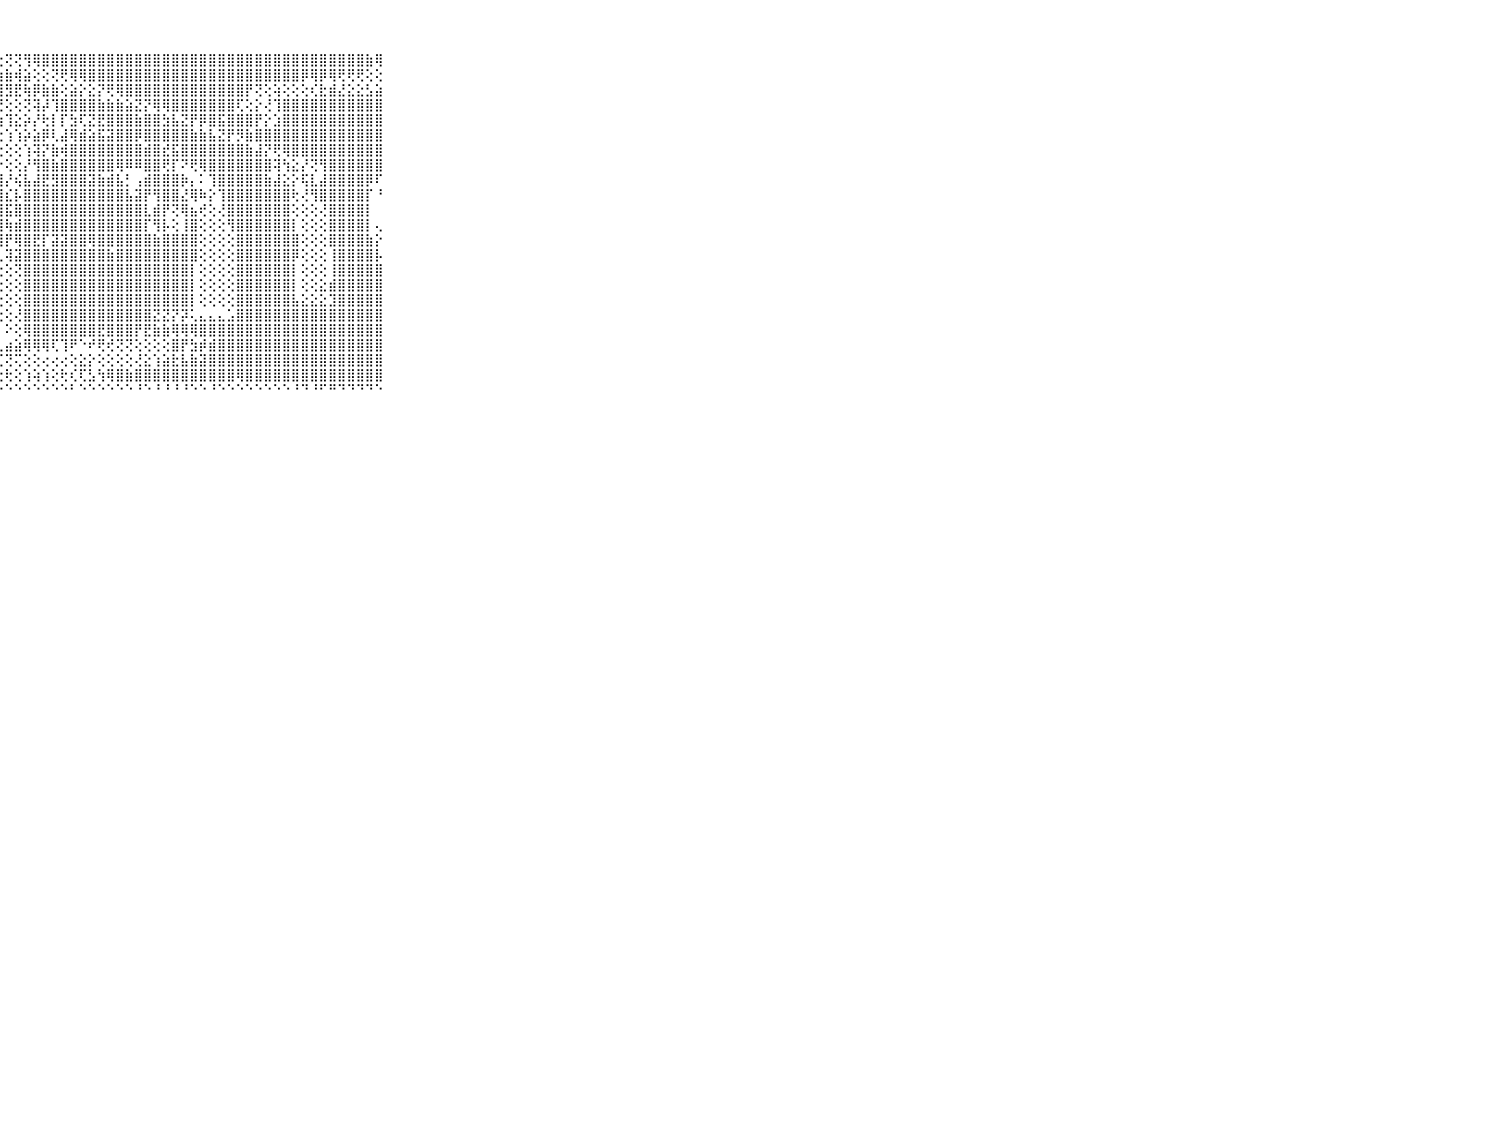

⠀⠀⠀⠀⠀⠀⠀⠀⠀⠀⠀⢜⡕⢕⡕⢸⢳⢺⢿⡗⣿⣿⣟⢧⣿⣕⡕⢕⢝⢝⢻⢿⣿⣿⣿⣿⣿⣿⣿⣿⣿⣿⣿⣿⣿⣿⣿⣿⣿⣿⣿⣿⣿⣿⣿⣿⣿⣿⣿⣿⣿⣿⣿⣿⣿⣿⣿⣷⢿⠀⠀⠀⠀⠀⠀⠀⠀⠀⠀⠀⠀
⠀⠀⠀⠀⠀⠀⠀⠀⠀⠀⠀⢅⢱⢕⢕⢗⢇⡞⢕⢕⢏⢽⣫⡝⢗⢿⢽⣷⣷⢾⣵⢕⢕⢝⢟⢿⢿⣿⣿⣿⣿⣿⣿⣿⣿⣿⣿⣿⣿⣿⣿⣿⣿⣿⣿⣿⣿⣿⣿⣿⡿⢿⡿⢿⢟⢟⢟⢕⢕⠀⠀⠀⠀⠀⠀⠀⠀⠀⠀⠀⠀
⠀⠀⠀⠀⠀⠀⠀⠀⠀⠀⠀⢕⢕⢕⢇⢇⢇⣕⣕⣕⡝⡸⡣⣇⡜⡕⢝⢻⣻⣟⢷⡿⣷⣷⢕⣵⡕⣕⡝⢟⢿⣿⣿⣿⣿⣿⣿⣿⣿⣿⣿⣿⣿⣿⡟⢝⢕⢵⢕⢕⢕⢎⣗⣾⣜⣕⣕⣣⣵⠀⠀⠀⠀⠀⠀⠀⠀⠀⠀⠀⠀
⠀⠀⠀⠀⠀⠀⠀⠀⠀⠀⠀⢇⢱⢞⢝⠕⢕⢕⢑⢕⢕⢝⢕⢜⢱⢞⢟⢜⢕⢕⢝⢽⡼⢹⣿⣿⣿⣿⣷⣷⣷⣵⣝⡝⢿⢿⣿⣿⣿⣿⣿⣿⣿⢏⢕⡕⢜⢹⣿⣿⣿⣿⣿⣿⣿⣿⣿⣿⣿⠀⠀⠀⠀⠀⠀⠀⠀⠀⠀⠀⠀
⠀⠀⠀⠀⠀⠀⠀⠀⠀⠀⠀⠕⠕⠕⠕⢕⢁⢕⢕⣕⡕⢕⢕⢕⢕⢕⢕⢱⢹⣕⡵⡜⢗⡇⡏⣳⢏⣝⣟⣿⣿⣿⣷⣿⣿⣳⣧⣝⡟⡿⣿⣯⣿⣿⣿⡟⡕⣱⣿⣿⣿⣿⣿⣿⣿⣿⣿⣿⣿⠀⠀⠀⠀⠀⠀⠀⠀⠀⠀⠀⠀
⠀⠀⠀⠀⠀⠀⠀⠀⠀⠀⠀⢀⠀⠀⠀⠀⠀⠁⠁⠑⠙⠟⢷⣵⡕⢕⢕⢕⢱⢱⡵⣵⡿⢇⣼⢿⣾⣵⣯⣽⣿⣿⡿⣿⣿⣿⣿⣿⣷⣷⣧⣝⡟⡻⣷⣿⣿⣿⣿⣿⣿⣿⣿⣿⣿⣿⣿⣿⣿⠀⠀⠀⠀⠀⠀⠀⠀⠀⠀⠀⠀
⠀⠀⠀⠀⠀⠀⠀⠀⠀⠀⠀⠉⠙⢓⠒⠢⠐⠀⠀⠀⠀⠀⠀⠙⢿⣧⡕⢕⢕⢕⢱⢽⡝⣷⢾⣿⣿⣿⣿⣿⣿⣿⣿⣾⣿⣞⣯⣿⣿⣿⣿⣿⣿⣿⣷⣼⡝⢟⢿⣿⣿⣿⣿⣿⣿⣿⣿⣿⣿⠀⠀⠀⠀⠀⠀⠀⠀⠀⠀⠀⠀
⠀⠀⠀⠀⠀⠀⠀⠀⠀⠀⠀⠀⠀⠀⠀⠀⢄⠀⠀⠐⠄⠐⠀⠁⠈⢿⣿⡕⢕⢕⡜⢻⣿⣷⣿⣿⣿⣿⣿⣿⢿⠿⠿⣿⣿⢟⡏⠝⢟⢿⣿⣿⣿⣿⣿⣿⣿⢽⢳⣕⡜⢝⢻⣿⣿⣿⣿⣿⣿⠀⠀⠀⠀⠀⠀⠀⠀⠀⠀⠀⠀
⠀⠀⠀⠀⠀⠀⠀⠀⠀⠀⠀⣕⢕⢕⢔⢕⢄⢀⢀⢀⠀⠔⠀⠀⠀⢜⣿⣿⡜⢮⣧⣼⣟⣻⣿⣿⣿⣽⣷⣾⣧⡃⢠⣾⣿⣿⣿⡷⡄⠅⢹⣿⣿⣿⣿⣿⣷⣼⣕⡕⢯⣇⣼⣿⣿⣿⣿⡿⠏⠀⠀⠀⠀⠀⠀⠀⠀⠀⠀⠀⠀
⠀⠀⠀⠀⠀⠀⠀⠀⠀⠀⠀⣿⣿⣷⣷⣧⣵⣕⡕⢕⢕⢔⢕⢀⢄⢅⣿⣿⣎⡧⣿⣿⣿⣿⣿⣿⣿⣿⣿⣿⣿⣧⣽⡟⢻⣿⣿⣜⢿⠷⡕⢹⣿⣿⣿⣿⣿⣿⣿⢗⢜⢻⣿⣿⣿⣿⣿⡏⠘⠀⠀⠀⠀⠀⠀⠀⠀⠀⠀⠀⠀
⠀⠀⠀⠀⠀⠀⠀⠀⠀⠀⠀⣿⣿⣿⣿⣿⣿⣿⣿⣷⣷⣷⣵⣱⡕⢕⣿⣿⣯⣿⣿⣿⣿⣿⣿⣿⣿⣿⣿⣿⣿⣿⣿⣇⣾⡟⢝⢿⣦⢞⢕⢜⣿⣿⣿⣿⣿⣿⣿⢕⢕⢕⢜⣿⣿⣿⣿⡇⠀⠀⠀⠀⠀⠀⠀⠀⠀⠀⠀⠀⠀
⠀⠀⠀⠀⠀⠀⠀⠀⠀⠀⠀⣿⣿⣿⣿⣿⣿⣿⣿⣿⣿⣿⣿⣿⣿⣿⣿⣿⢷⣾⣿⣿⣿⣿⣿⣿⣿⣿⣿⣿⣿⣿⣿⡏⢻⡧⢕⢸⣿⢕⢕⢕⢻⣿⣿⣿⣿⣿⣿⡇⢕⢕⢕⣿⣿⣿⣿⡇⢄⠀⠀⠀⠀⠀⠀⠀⠀⠀⠀⠀⠀
⠀⠀⠀⠀⠀⠀⠀⠀⠀⠀⠀⣿⣿⣿⣿⣿⣿⣿⣿⣿⣿⣿⣿⣿⣿⣿⣿⣿⡟⢿⣿⣟⡏⣽⣽⣿⣿⢿⣿⣿⣿⣿⣿⣿⣷⣿⣿⣿⣿⢕⢕⢕⢕⣿⣿⣿⣿⣿⣿⣿⢕⢕⢕⣿⣿⣿⣿⣷⡕⠀⠀⠀⠀⠀⠀⠀⠀⠀⠀⠀⠀
⠀⠀⠀⠀⠀⠀⠀⠀⠀⠀⠀⣿⣿⣿⣿⣿⣿⣿⣿⣿⣿⣿⣿⣿⣿⣿⣿⢇⢽⣽⣿⣿⣿⣿⣿⣿⣿⣿⣿⣷⣿⣿⣿⣿⣿⣿⣿⣿⣿⢕⢕⢕⢕⣿⣿⣿⣿⣿⣿⡿⢕⢕⢕⢸⣿⣿⣿⣿⡧⠀⠀⠀⠀⠀⠀⠀⠀⠀⠀⠀⠀
⠀⠀⠀⠀⠀⠀⠀⠀⠀⠀⠀⣿⣿⣿⣿⣿⣿⣿⣿⣿⣿⣿⣿⣿⣿⣿⣿⢕⢕⢝⣿⣿⣿⣿⣿⣿⣿⣿⣿⣿⣿⣿⣿⣿⣿⣿⣿⣿⡇⢕⢕⢕⢕⣿⣿⣿⣿⣿⣿⡇⢕⢕⢕⢸⣿⣿⣿⣿⣿⠀⠀⠀⠀⠀⠀⠀⠀⠀⠀⠀⠀
⠀⠀⠀⠀⠀⠀⠀⠀⠀⠀⠀⣿⣿⣿⣿⣿⣿⣿⣿⣿⣿⣿⣿⣿⣿⣿⡿⢕⢕⢕⣿⣿⣿⣿⣿⣿⣿⣿⣿⣿⣿⣿⣿⣿⣿⣿⣿⣿⡇⢕⢕⢕⢕⣿⣿⣿⣿⣿⣿⡇⢕⢕⣕⣾⣿⣿⣿⣿⣿⠀⠀⠀⠀⠀⠀⠀⠀⠀⠀⠀⠀
⠀⠀⠀⠀⠀⠀⠀⠀⠀⠀⠀⣿⣿⣿⣿⣿⣿⣿⣿⣿⣿⣿⣿⣿⣿⣿⡗⢕⢕⢕⣿⣿⣿⣿⣿⣿⣿⣿⣿⣿⣿⣿⣿⣿⣿⣿⣿⣿⡇⢕⢕⢕⢕⣿⣿⣿⣿⣿⣿⣧⣕⣕⣕⣹⣿⣿⣿⣿⣿⠀⠀⠀⠀⠀⠀⠀⠀⠀⠀⠀⠀
⠀⠀⠀⠀⠀⠀⠀⠀⠀⠀⠀⠹⣿⣿⣿⣿⣿⣿⣿⣿⣿⣿⣿⣿⣿⣿⡇⢕⢕⢜⣿⣿⣿⣿⣿⣿⣿⣿⣿⣿⣿⣿⣿⣿⣝⣝⡝⡽⢅⣄⣄⣄⣡⣿⣿⣿⣿⣿⣿⣿⣿⣿⣿⣿⣿⣿⣿⣿⣿⠀⠀⠀⠀⠀⠀⠀⠀⠀⠀⠀⠀
⠀⠀⠀⠀⠀⠀⠀⠀⠀⠀⠀⠀⠝⣿⣿⣿⣿⣿⣿⣿⣿⣿⡿⢿⢿⢿⢇⠁⠕⢕⢿⣿⣿⣿⣿⣿⣿⣿⣟⣿⣿⣿⡟⣟⣷⣷⢿⢿⢿⣿⣿⣿⣿⣿⣿⣿⣿⣿⣿⣿⣿⣿⣿⣿⣿⣿⣿⣿⣿⠀⠀⠀⠀⠀⠀⠀⠀⠀⠀⠀⠀
⠀⠀⠀⠀⠀⠀⠀⠀⠀⠀⠀⢤⣄⣅⢕⢔⢕⢕⢕⢕⢱⢕⢕⢕⢕⣅⣅⣄⣴⣵⢿⢿⢿⢏⢹⠟⠑⠞⢟⢞⢝⢝⢕⢕⢕⢕⣿⡟⣳⡾⣾⣿⣿⣿⣿⣿⣿⣿⣿⣿⣿⣿⣿⣿⣿⣿⣿⣿⣿⠀⠀⠀⠀⠀⠀⠀⠀⠀⠀⠀⠀
⠀⠀⠀⠀⠀⠀⠀⠀⠀⠀⠀⢱⢕⣧⣕⣵⣵⣷⣵⣷⣷⣿⢿⢿⢿⢟⢛⢋⢝⢍⢕⢕⢔⢔⢔⢕⣕⡕⢕⢕⢕⢕⢜⣕⢱⣵⣗⣧⣷⣽⣿⣿⣿⣿⣿⣿⣿⣿⣿⣿⣿⣿⣿⣿⣿⣿⣿⣿⣿⠀⠀⠀⠀⠀⠀⠀⠀⠀⠀⠀⠀
⠀⠀⠀⠀⠀⠀⠀⠀⠀⠀⠀⠿⠟⢻⢟⠟⢏⢝⢍⢕⢵⢱⢕⢕⢕⢕⢱⢕⢗⢕⢱⢵⢱⢕⢗⢎⢏⣣⢳⢿⣿⣷⣿⣿⣿⣿⣿⣿⣿⣿⣿⣿⣿⢿⣿⣿⣿⣿⣿⣿⣿⣿⣿⣿⣿⣿⣿⣿⣿⠀⠀⠀⠀⠀⠀⠀⠀⠀⠀⠀⠀
⠀⠀⠀⠀⠀⠀⠀⠀⠀⠀⠀⠀⠀⠀⠐⠐⠐⠑⠑⠑⠑⠑⠘⠑⠘⠑⠑⠑⠑⠑⠑⠑⠑⠑⠑⠃⠑⠑⠑⠑⠑⠑⠘⠑⠘⠘⠘⠘⠑⠑⠘⠑⠑⠑⠑⠑⠑⠑⠑⠘⠙⠘⠋⠛⠙⠙⠙⠙⠑⠀⠀⠀⠀⠀⠀⠀⠀⠀⠀⠀⠀